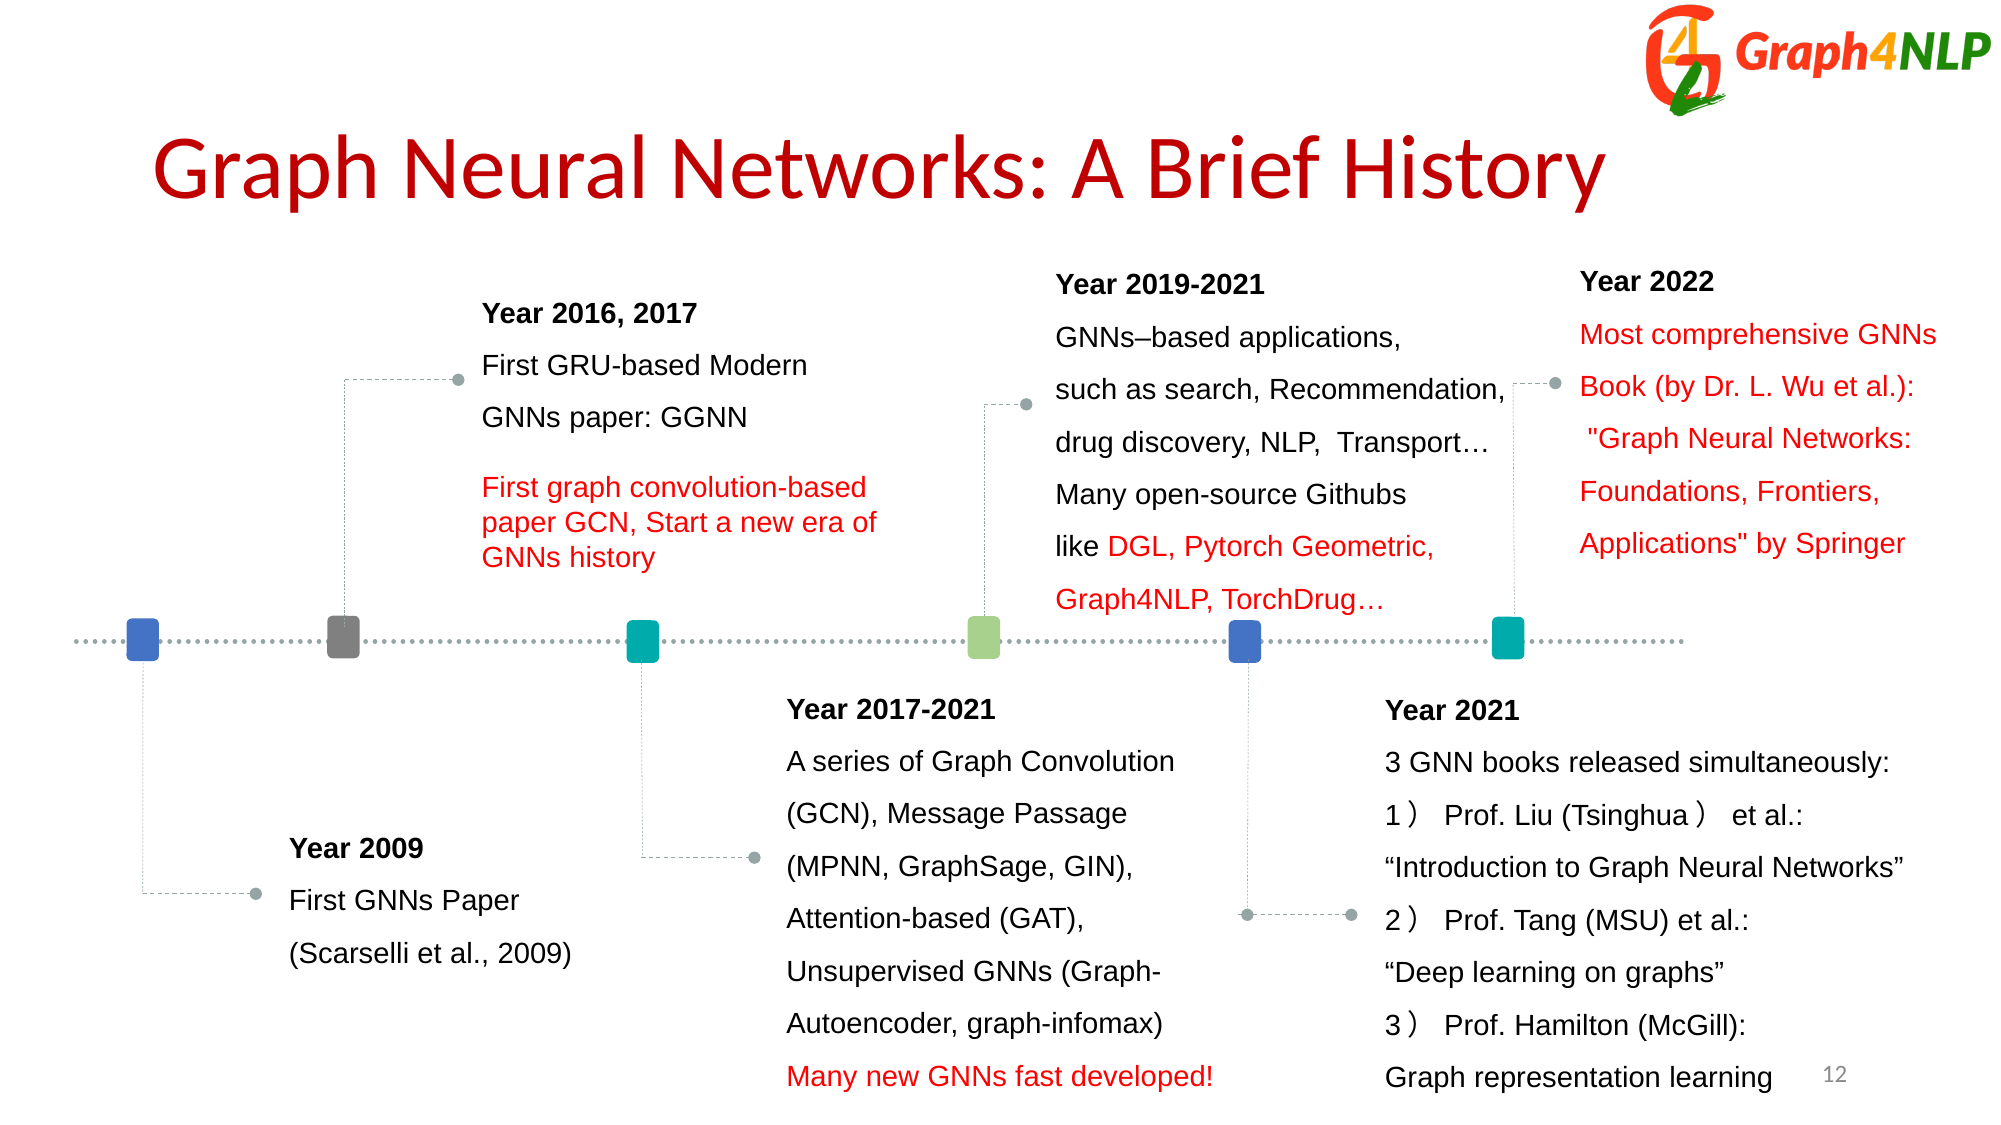

# Graph Neural Networks: A Brief History
Year 2022
Most comprehensive GNNs
Book (by Dr. L. Wu et al.):
 "Graph Neural Networks:
Foundations, Frontiers,
Applications" by Springer

Year 2019-2021
GNNs–based applications,
such as search, Recommendation,
drug discovery, NLP,  Transport…
Many open-source Githubs
like DGL, Pytorch Geometric,
Graph4NLP, TorchDrug…
Year 2016, 2017
First GRU-based Modern
GNNs paper: GGNN

First graph convolution-based
paper GCN, Start a new era of
GNNs history

Year 2017-2021
A series of Graph Convolution
(GCN), Message Passage
(MPNN, GraphSage, GIN),
Attention-based (GAT),
Unsupervised GNNs (Graph-
Autoencoder, graph-infomax)
Many new GNNs fast developed!

Year 2021
3 GNN books released simultaneously:
1）Prof. Liu (Tsinghua）et al.:
“Introduction to Graph Neural Networks”
2）Prof. Tang (MSU) et al.:
“Deep learning on graphs”
3）Prof. Hamilton (McGill):
Graph representation learning
Year 2009
First GNNs Paper
(Scarselli et al., 2009)
12